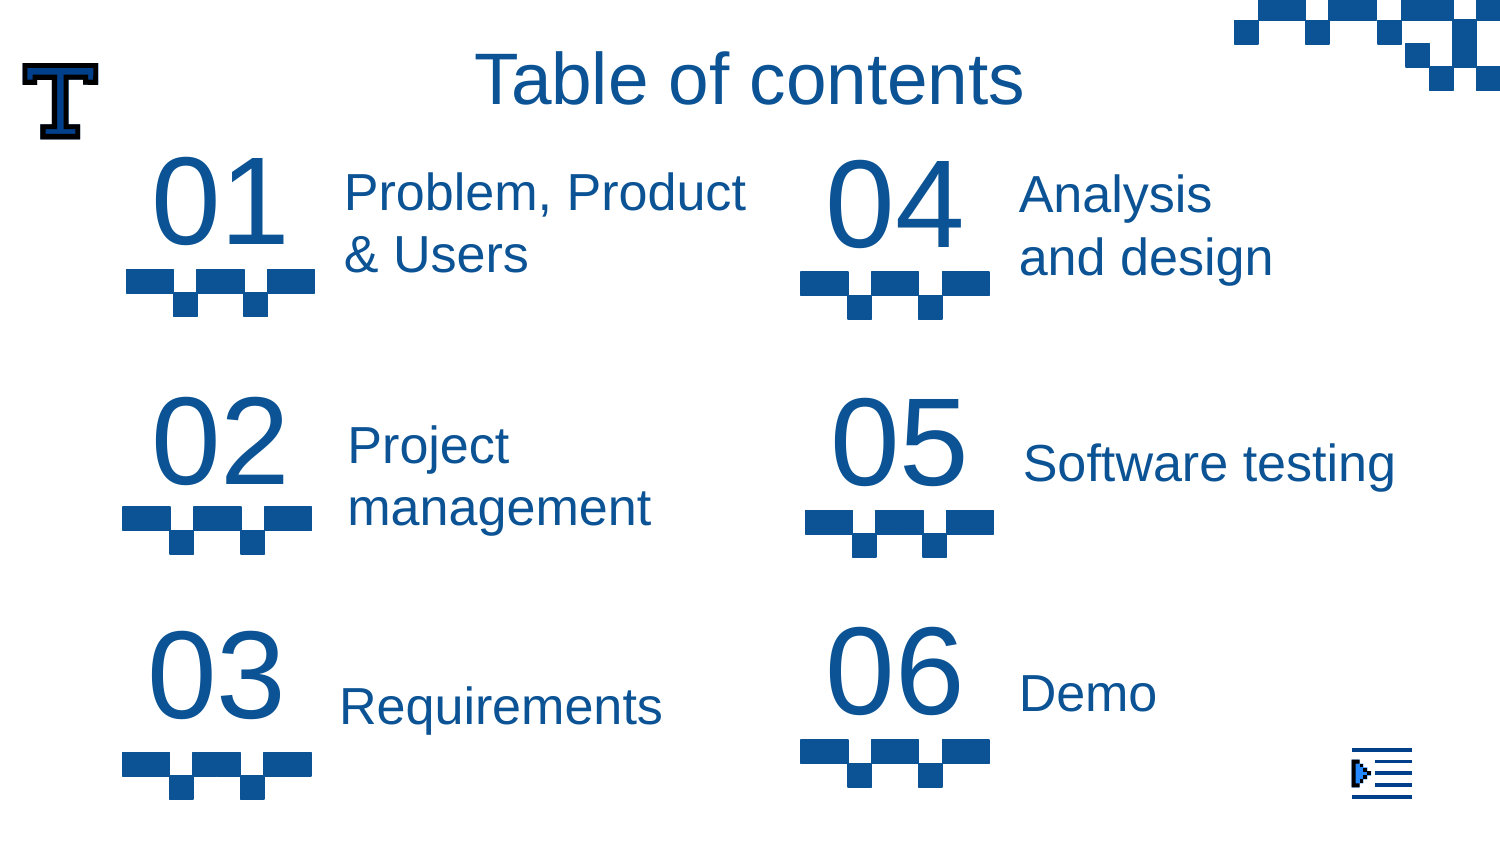

# Table of contents
Problem, Product & Users
Analysis
and design
01
04

Software testing
02
05
Project management

Demo
06
03
Requirements